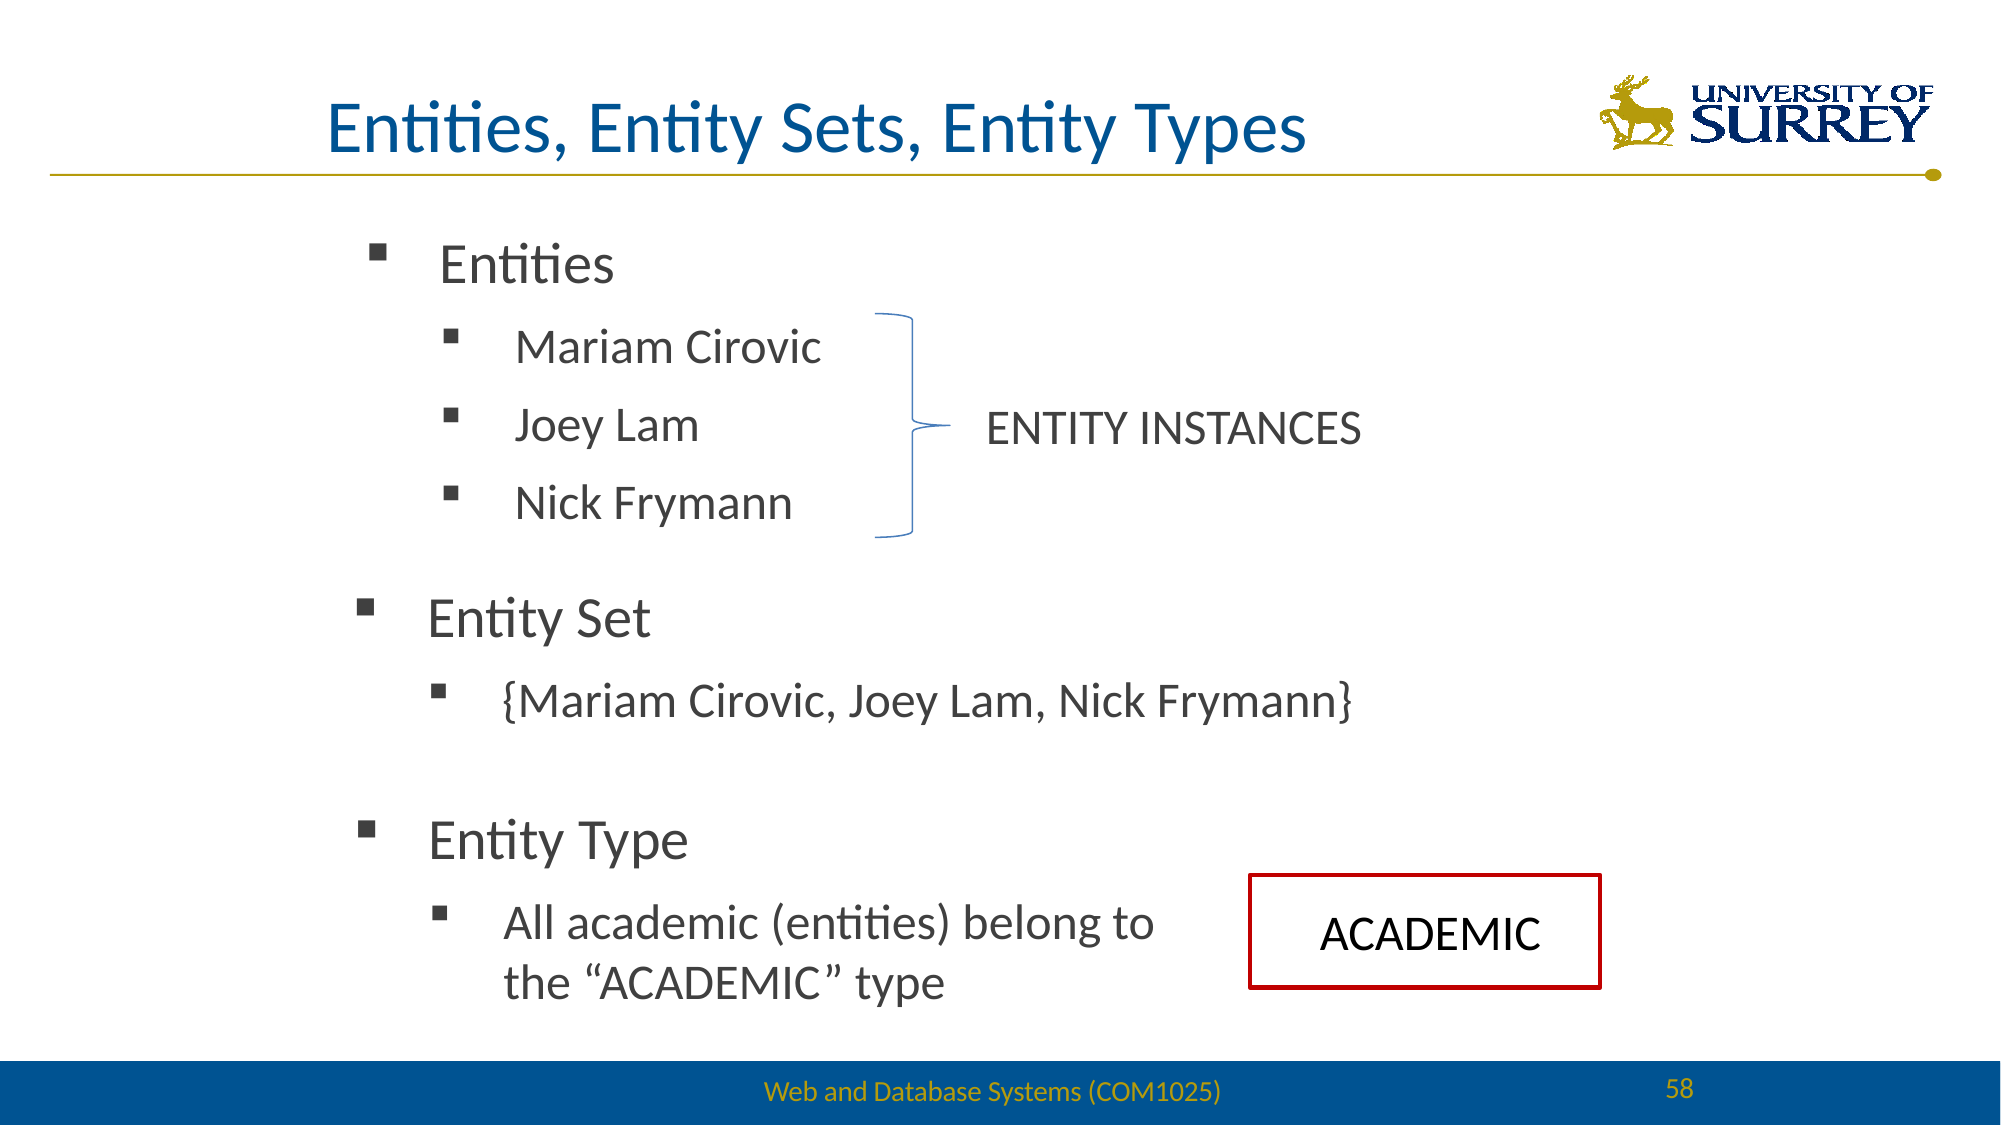

# Entities, Entity Sets, Entity Types
Entities
Mariam Cirovic
Joey Lam
Nick Frymann

ENTITY INSTANCES
Entity Set
{Mariam Cirovic, Joey Lam, Nick Frymann}
Entity Type
All academic (entities) belong to the “ACADEMIC” type

ACADEMIC
58
Web and Database Systems (COM1025)